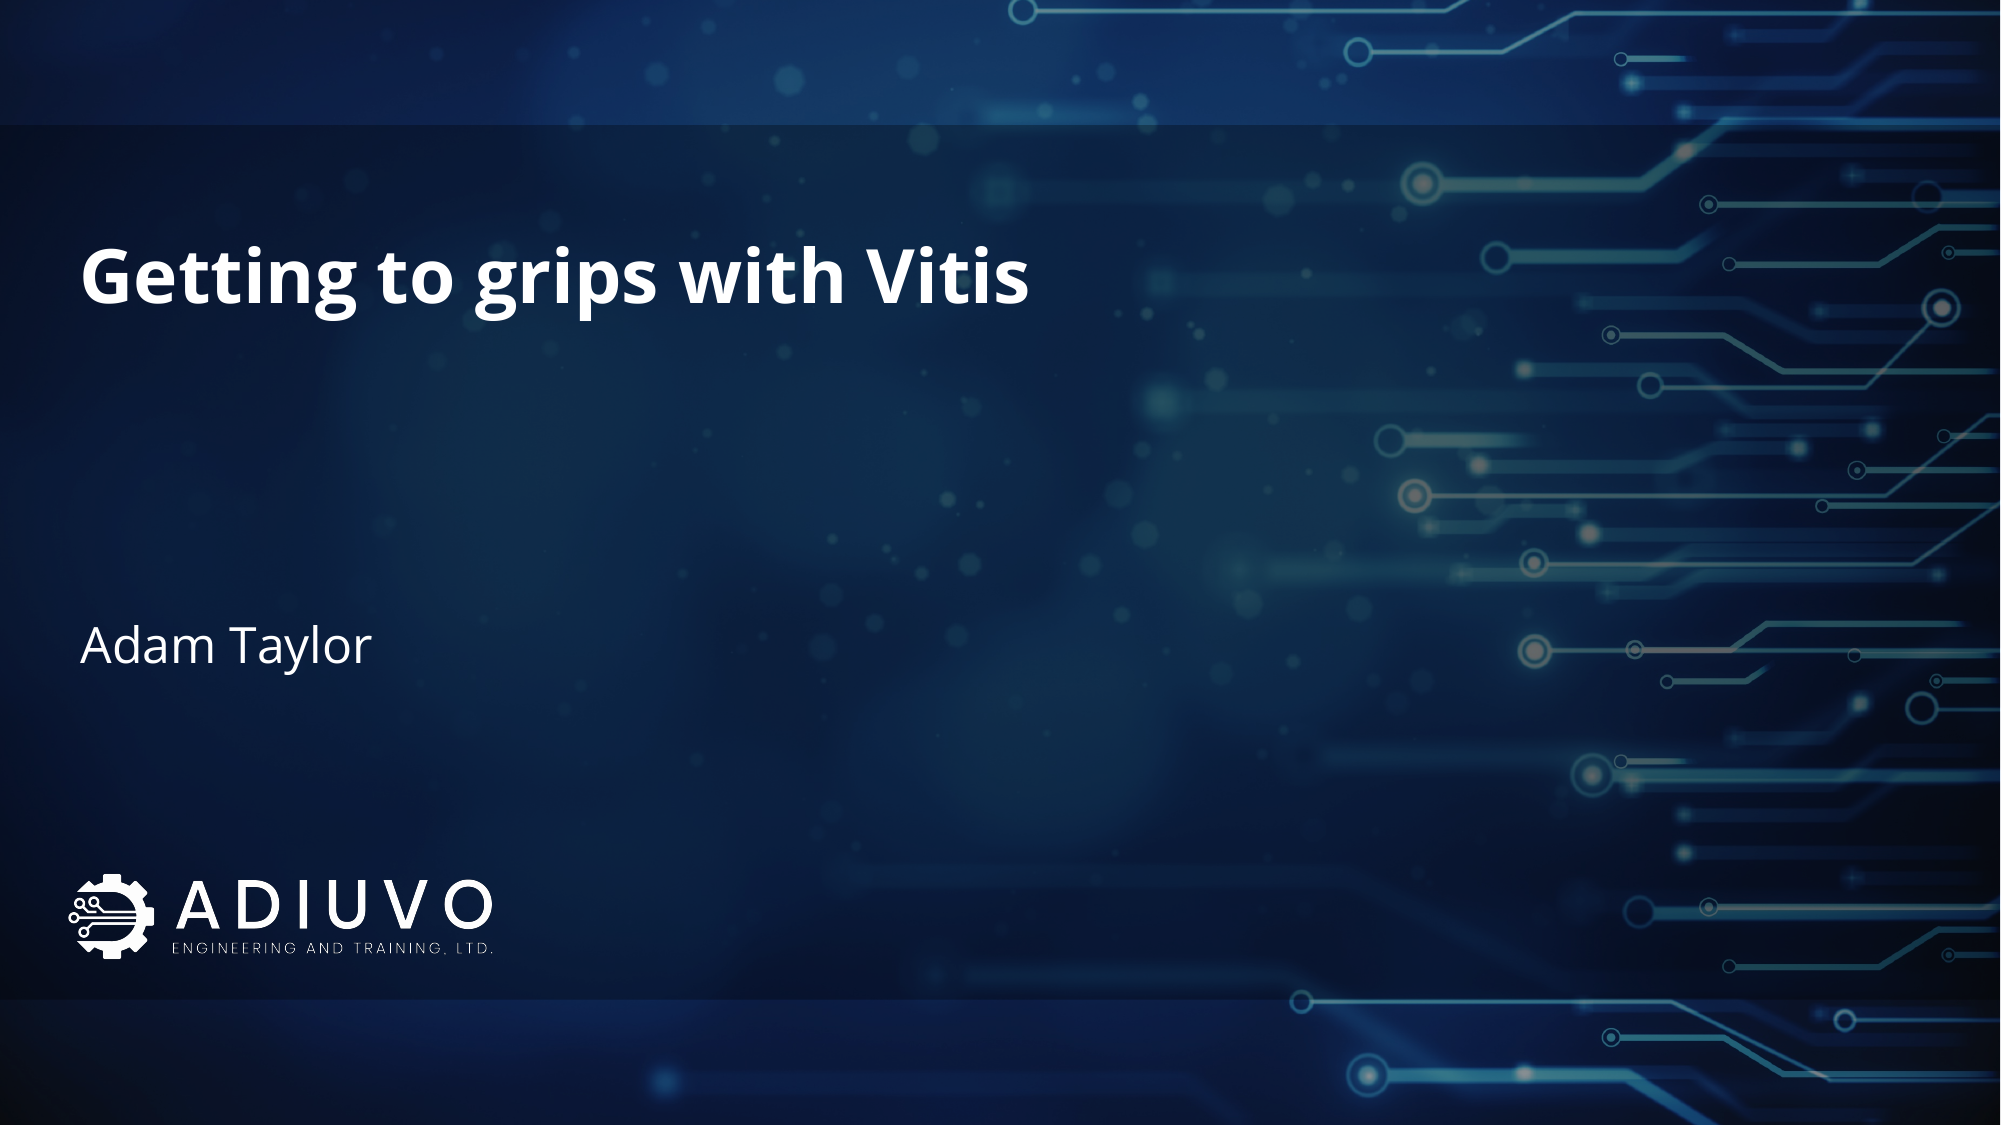

# Getting to grips with Vitis
Adam Taylor